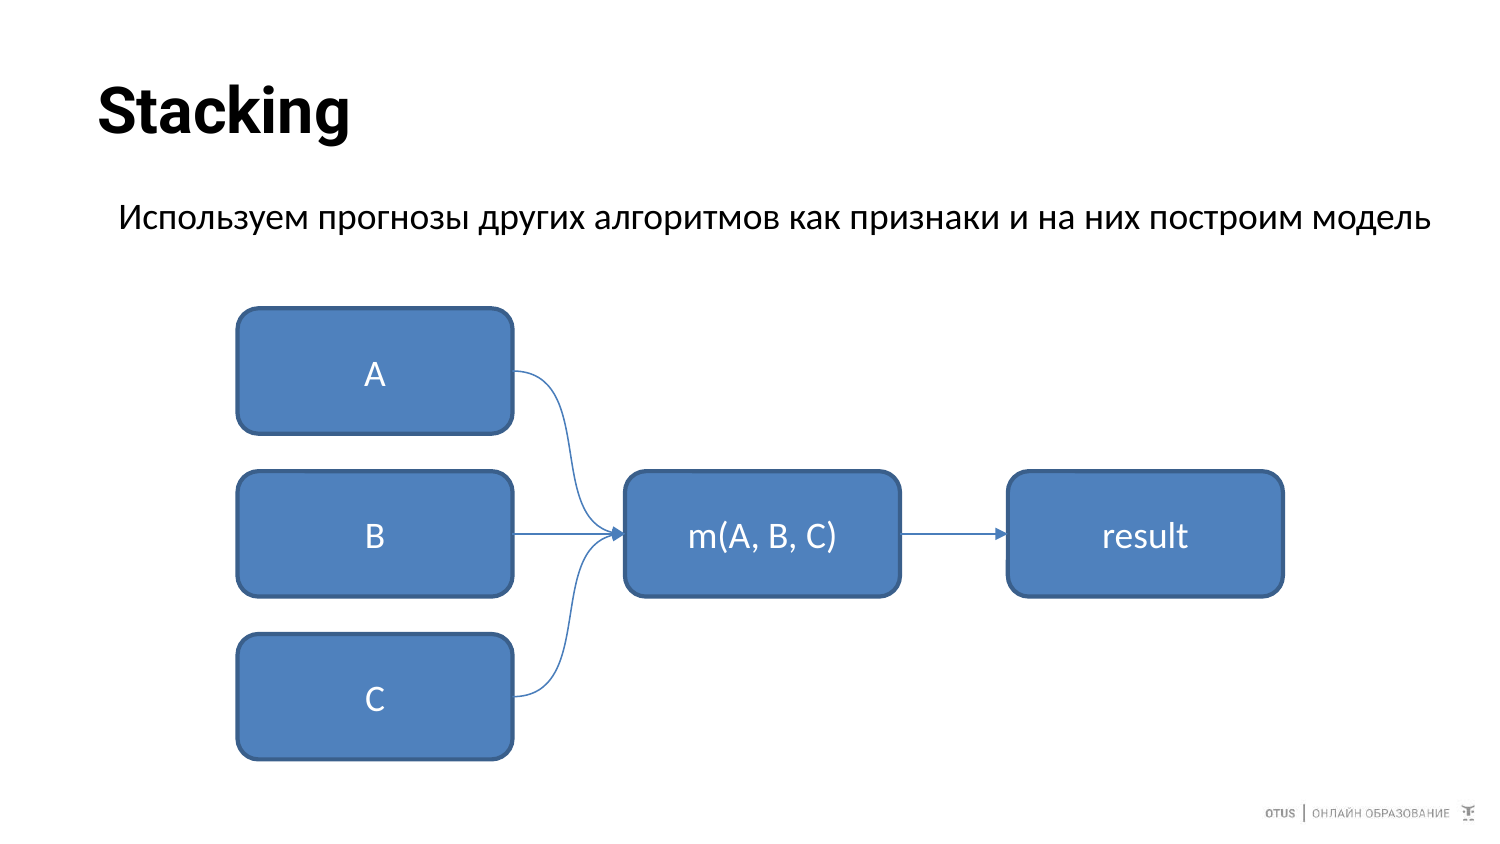

# Stacking
Используем прогнозы других алгоритмов как признаки и на них построим модель
A
B
m(A, B, C)
result
C